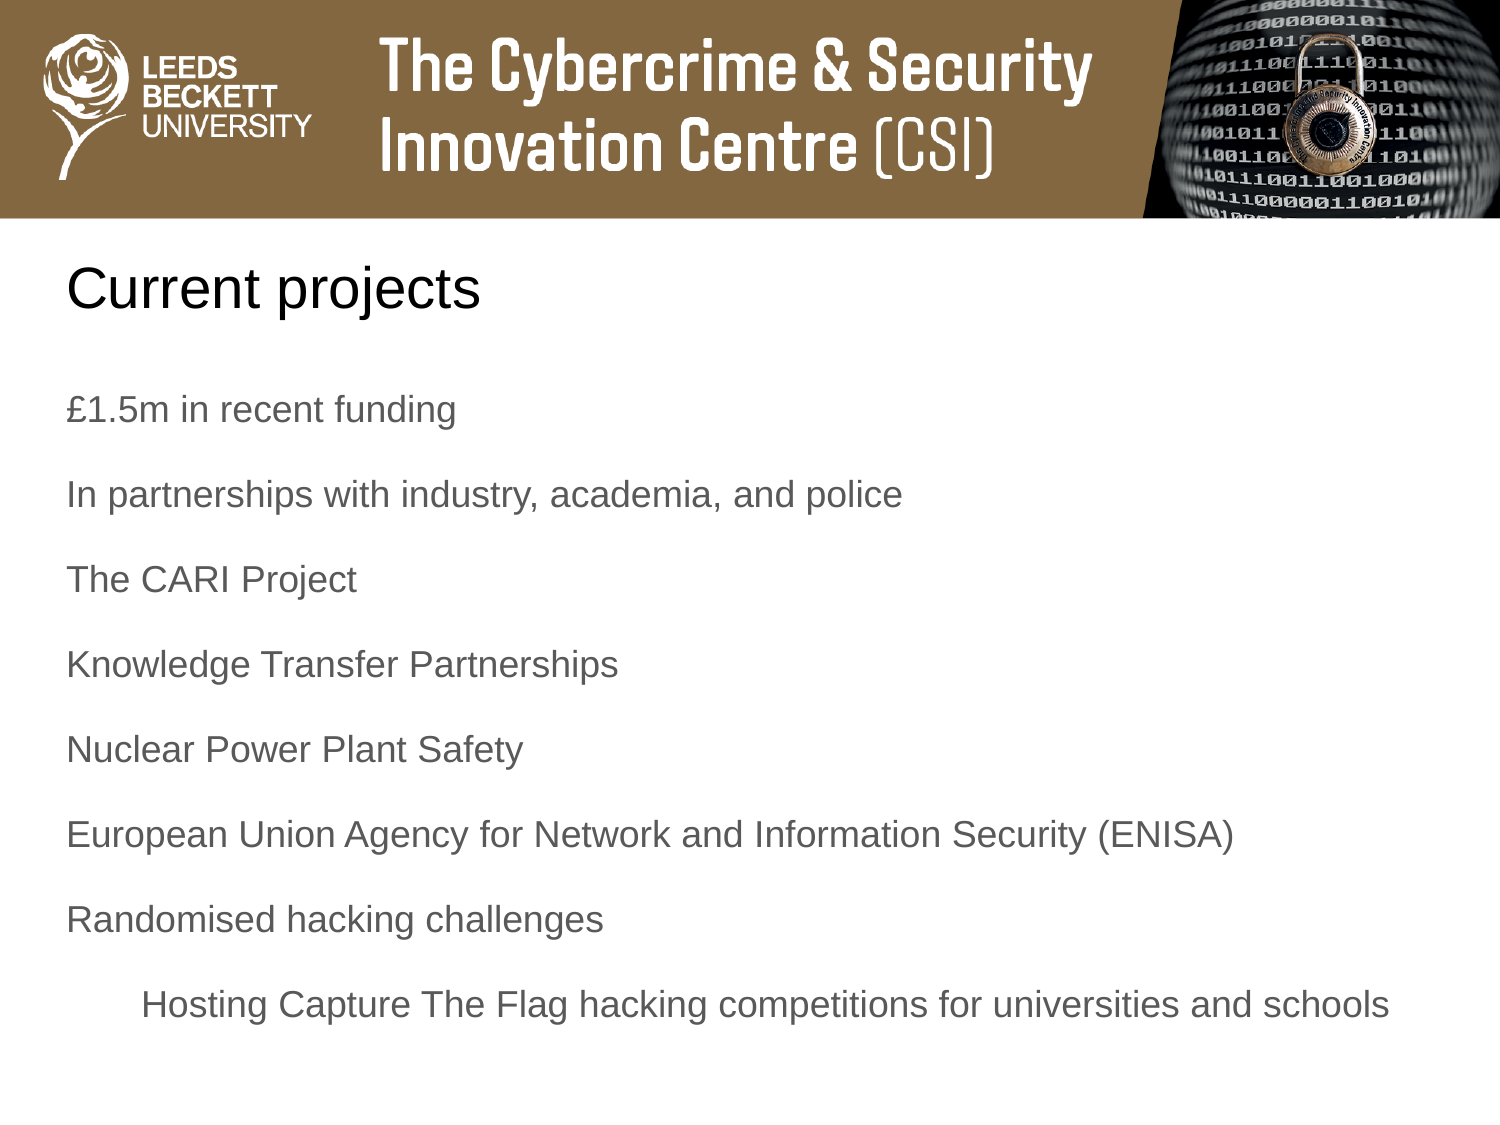

# Current projects
£1.5m in recent funding
In partnerships with industry, academia, and police
The CARI Project
Knowledge Transfer Partnerships
Nuclear Power Plant Safety
European Union Agency for Network and Information Security (ENISA)
Randomised hacking challenges
Hosting Capture The Flag hacking competitions for universities and schools